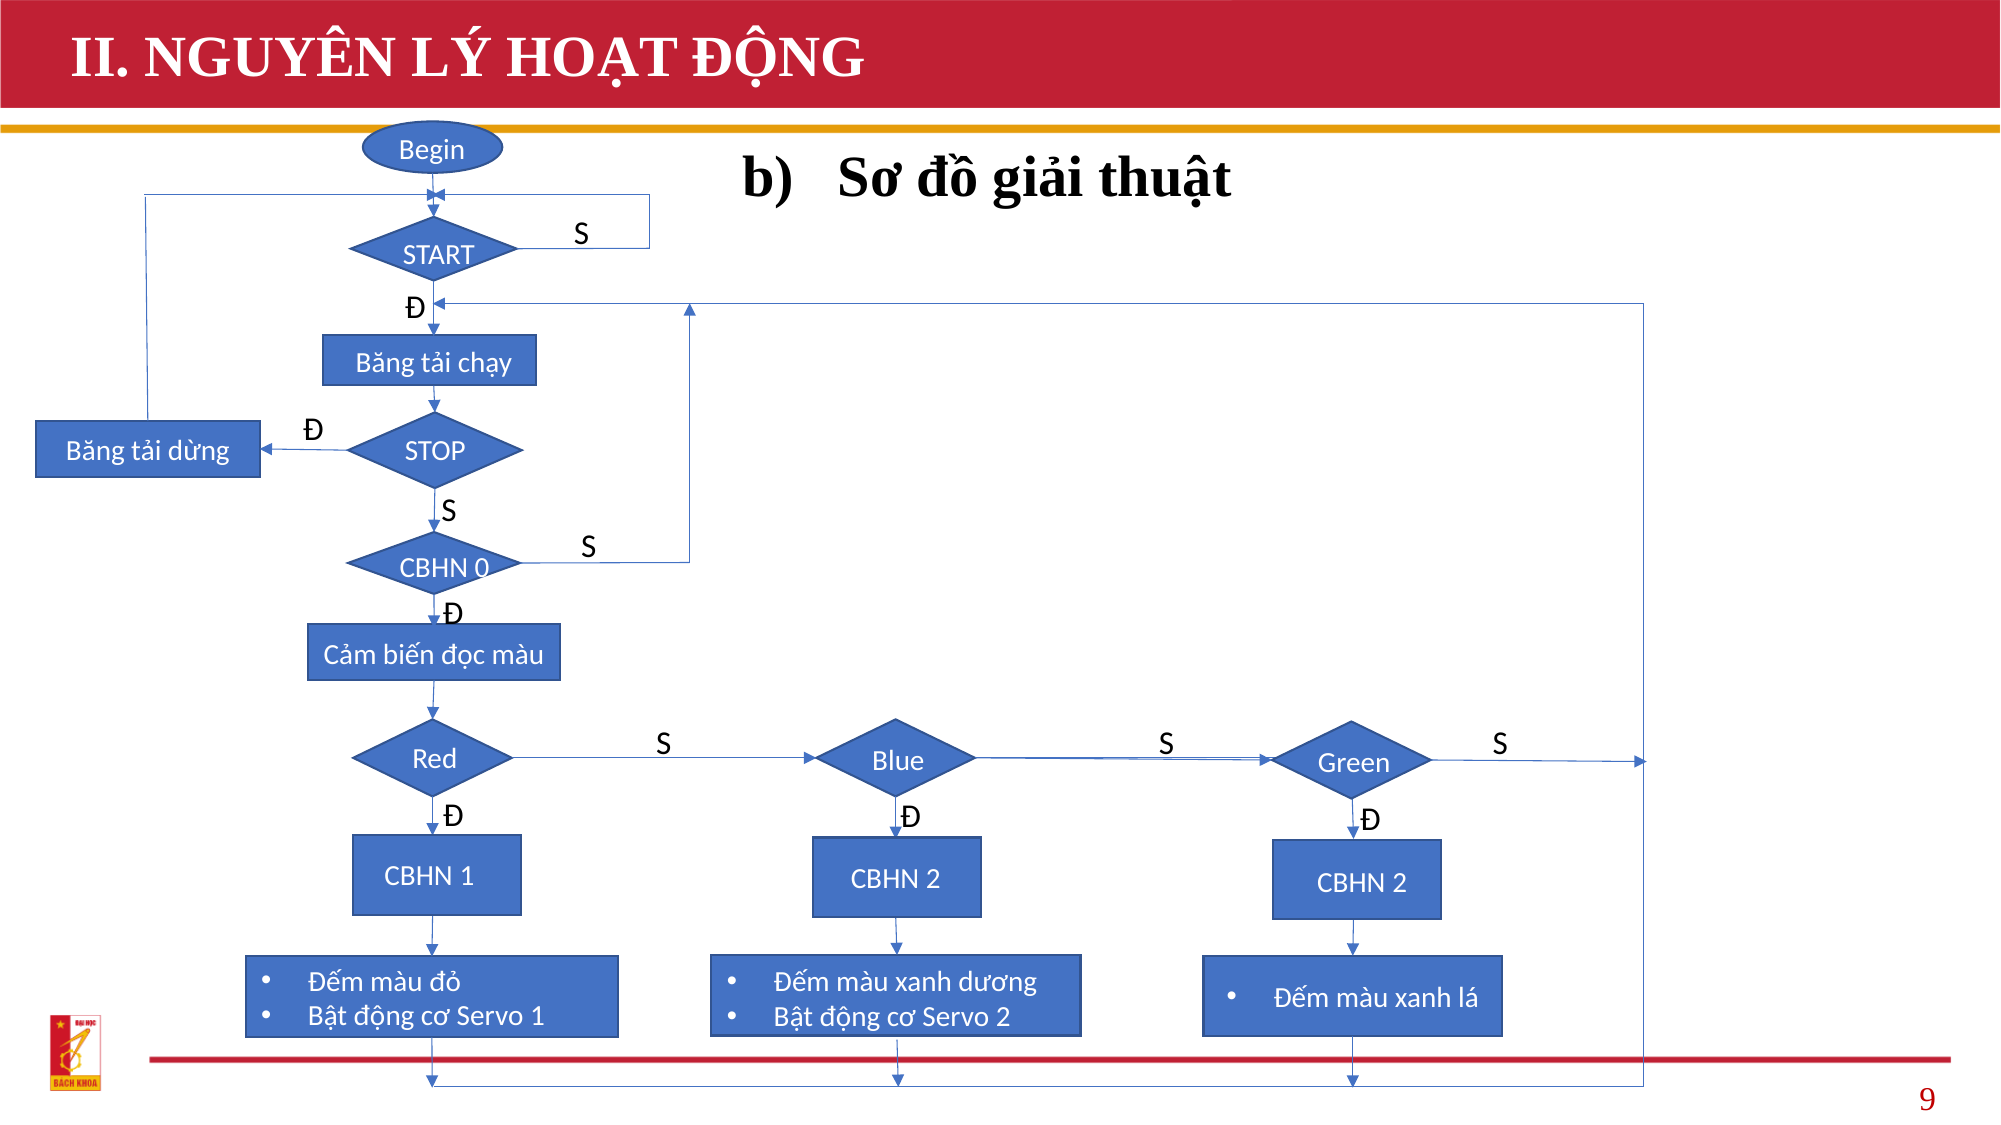

II. NGUYÊN LÝ HOẠT ĐỘNG

Begin
# b)   Sơ đồ giải thuật
S

START
Đ

Băng tải chạy
Đ

STOP
Băng tải dừng
S
S

CBHN 0
Đ

Cảm biến đọc màu
S
S
S

Red

Blue

Green
Đ
Đ
Đ

CBHN 1
CBHN 2
CBHN 2
CBHN 2

Đếm màu xanh dương
Bật động cơ Servo 2
Đếm màu xanh lá
Đếm màu đỏ
Bật động cơ Servo 1
9